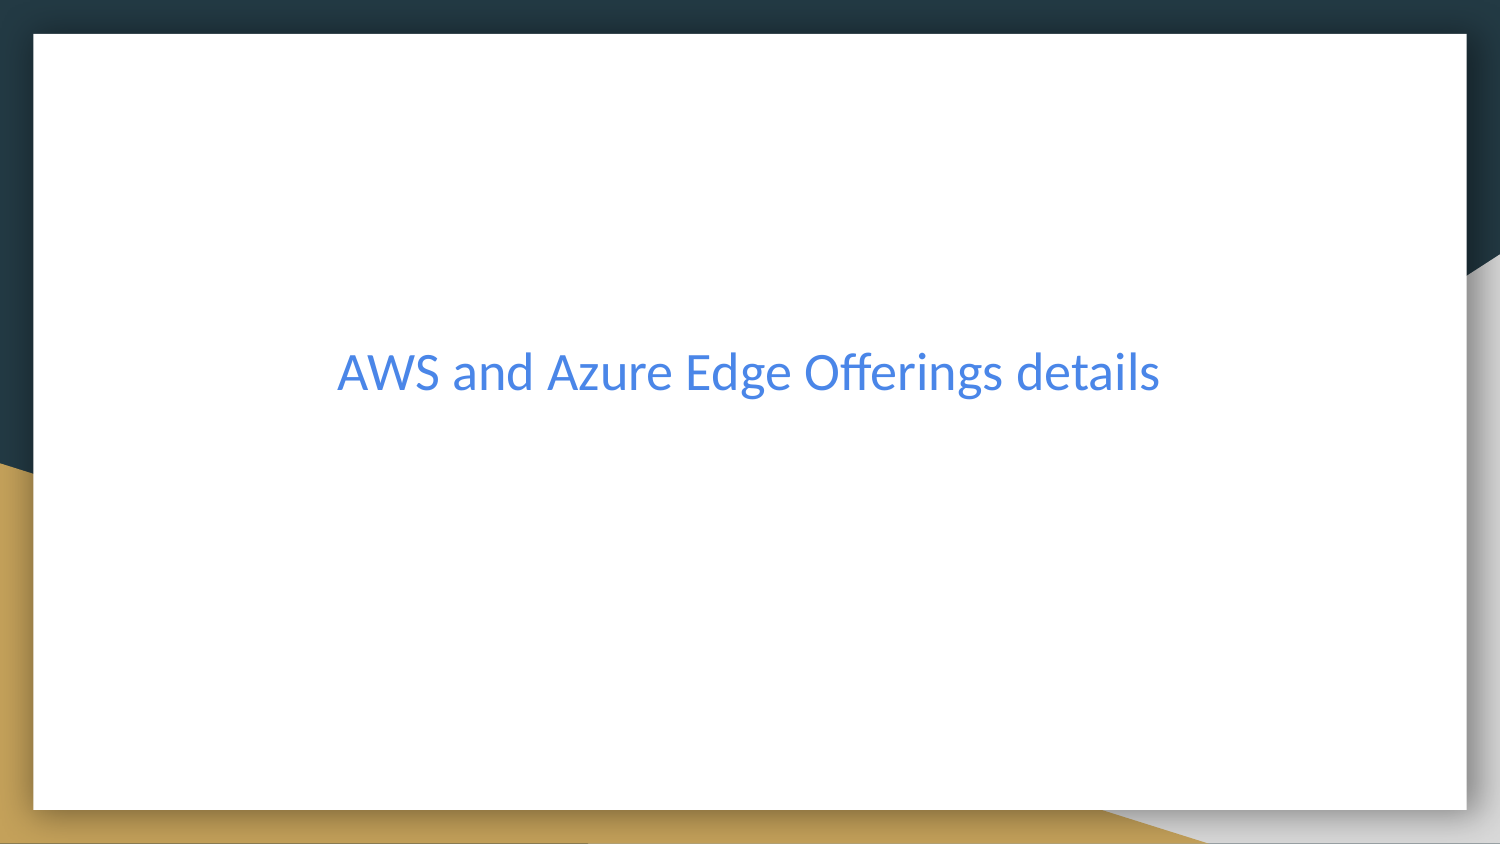

# AWS and Azure Edge Offerings details